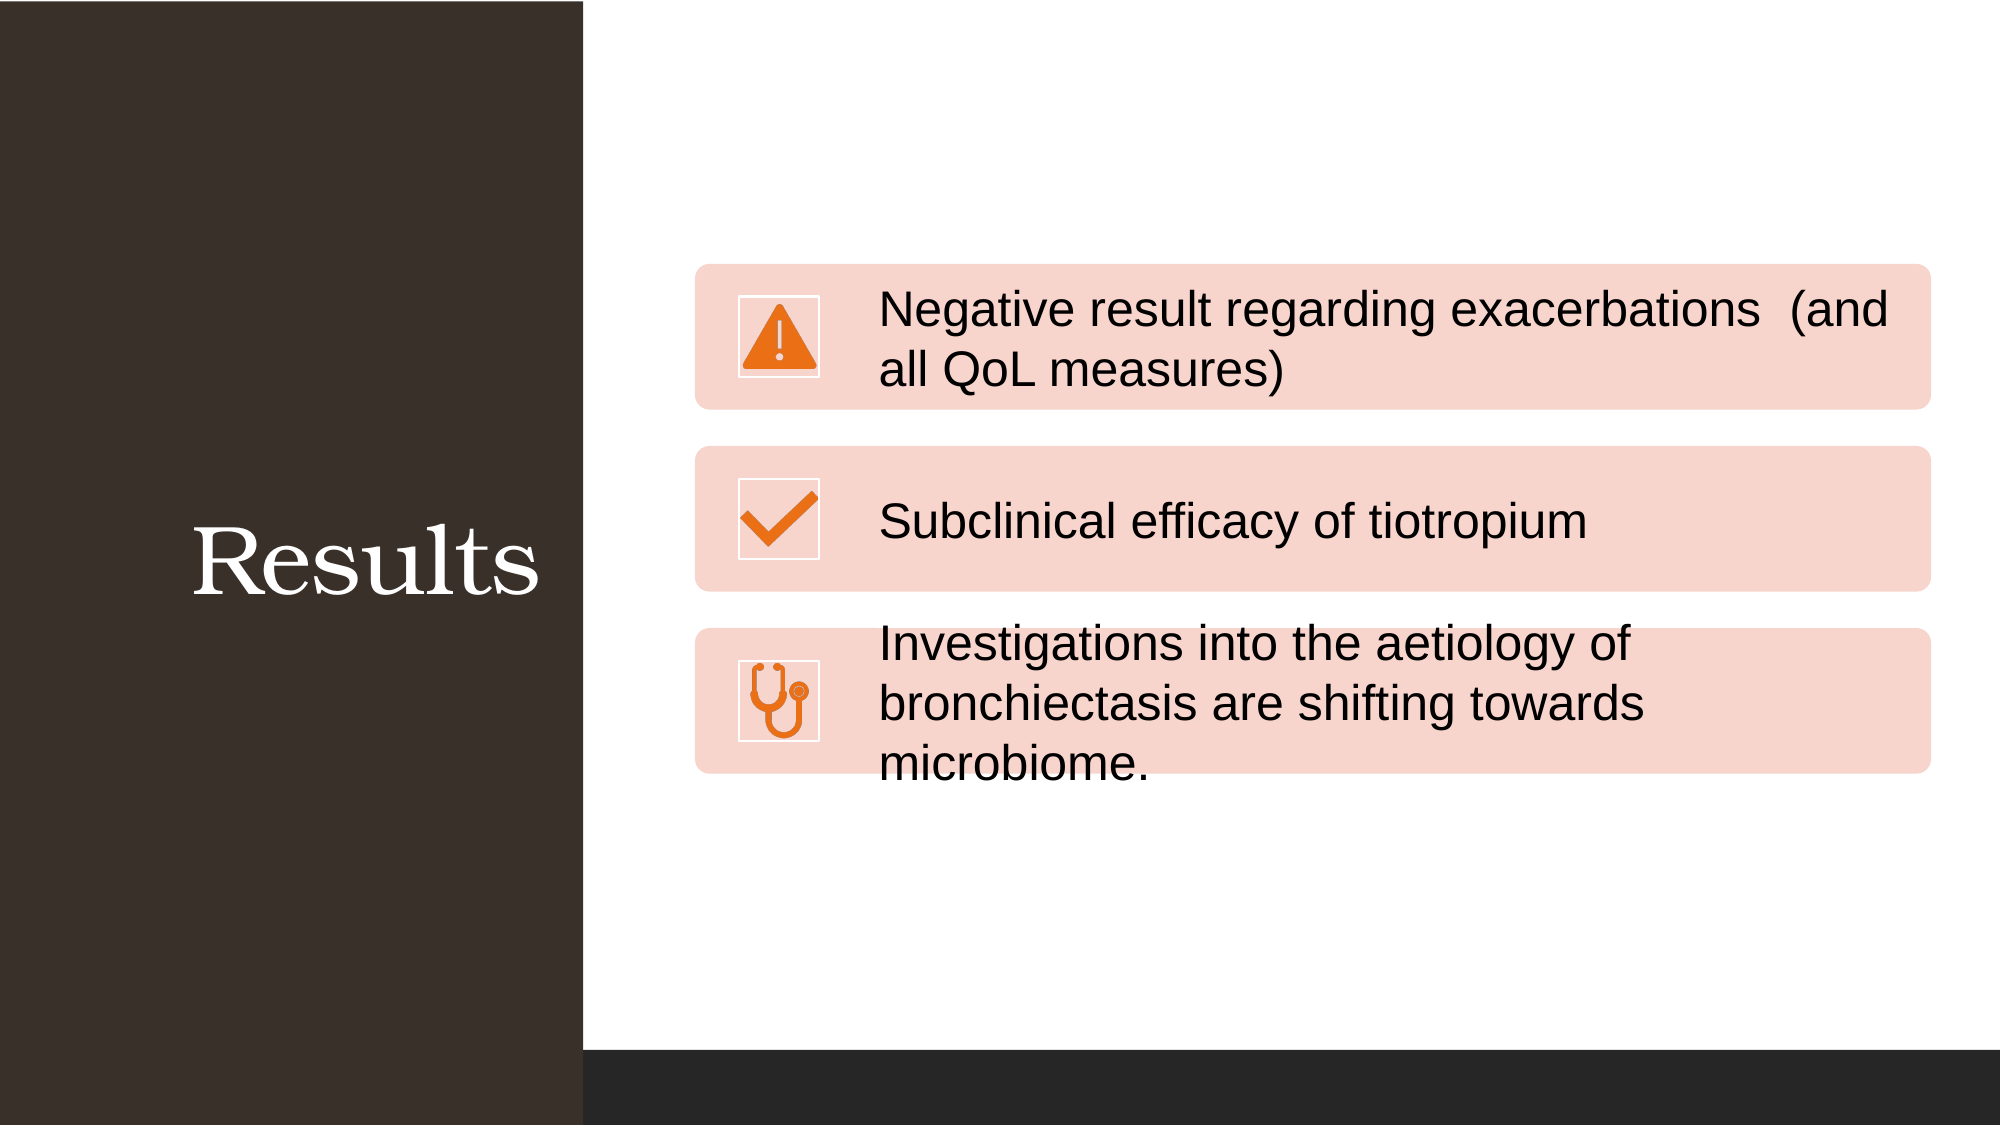

Results
Negative result regarding exacerbations  (and all QoL measures)
Subclinical efficacy of tiotropium
Investigations into the aetiology of bronchiectasis are shifting towards microbiome.